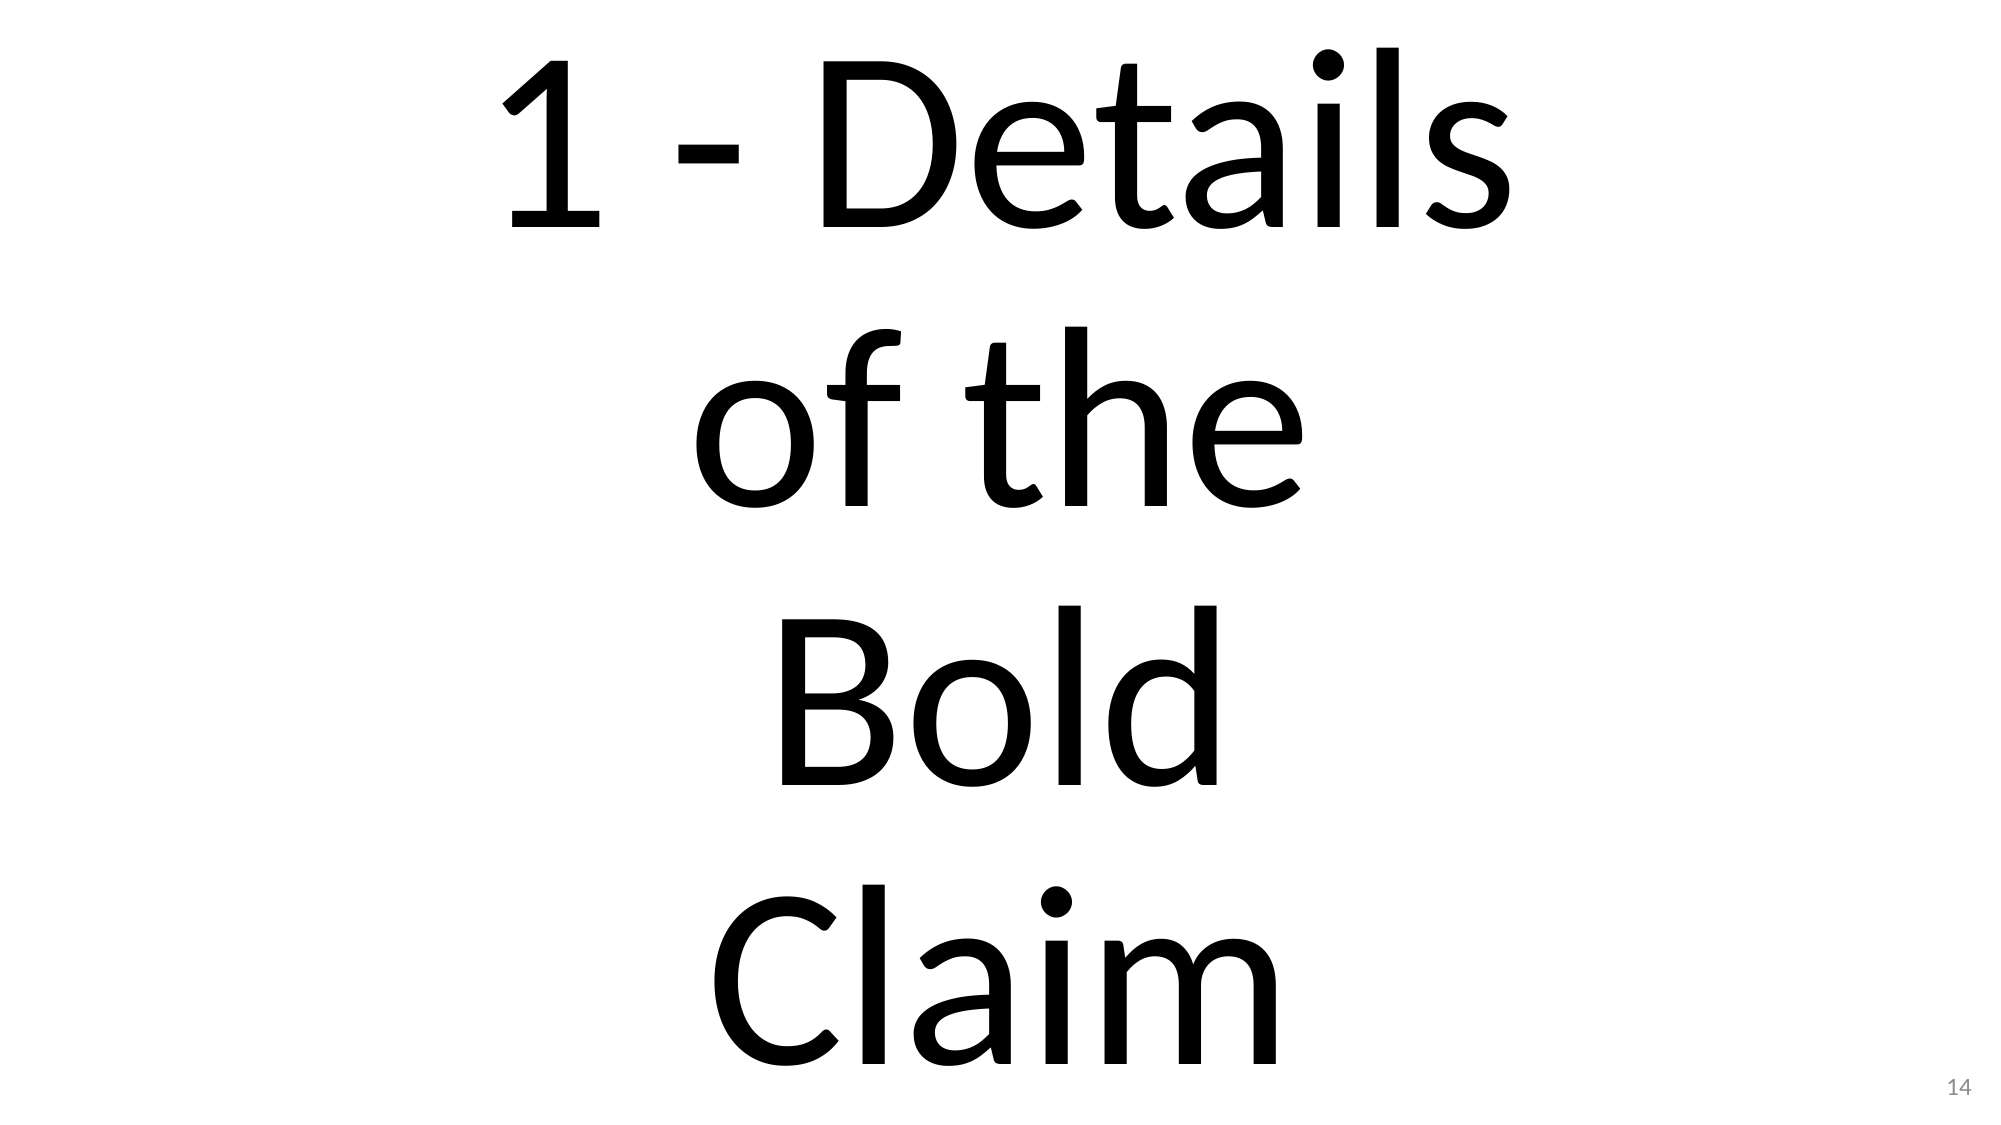

# 1 - Details of the Bold Claim
14